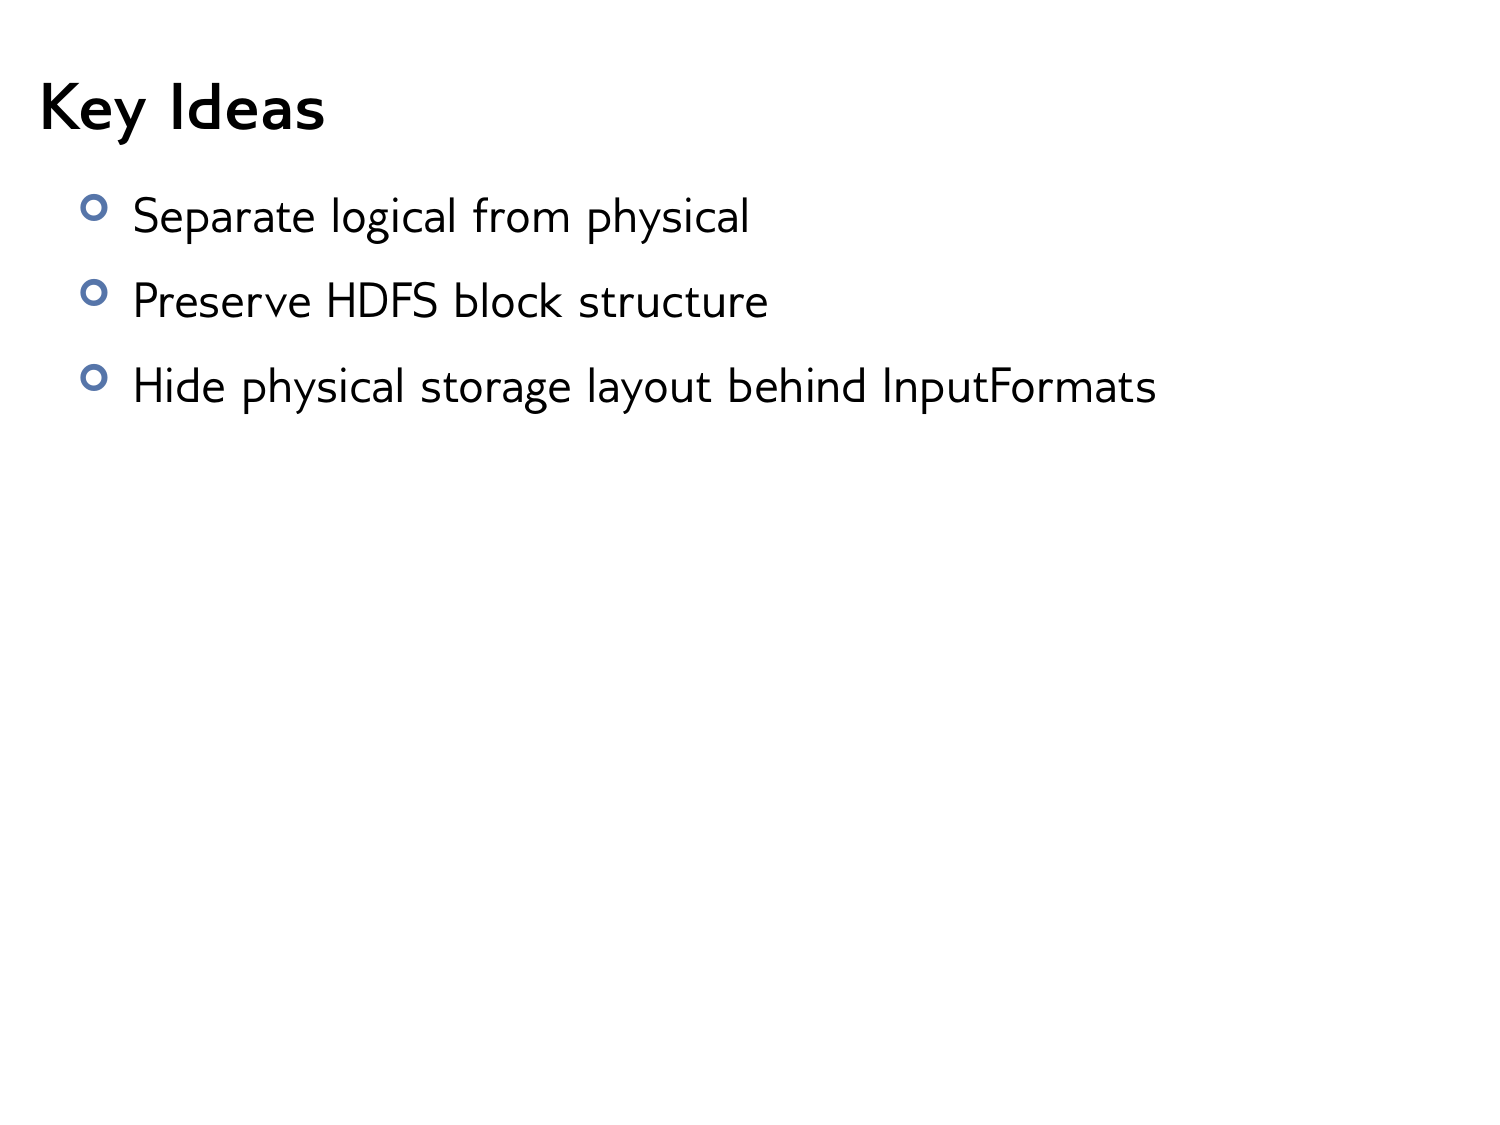

# Key Ideas
Separate logical from physical
Preserve HDFS block structure
Hide physical storage layout behind InputFormats